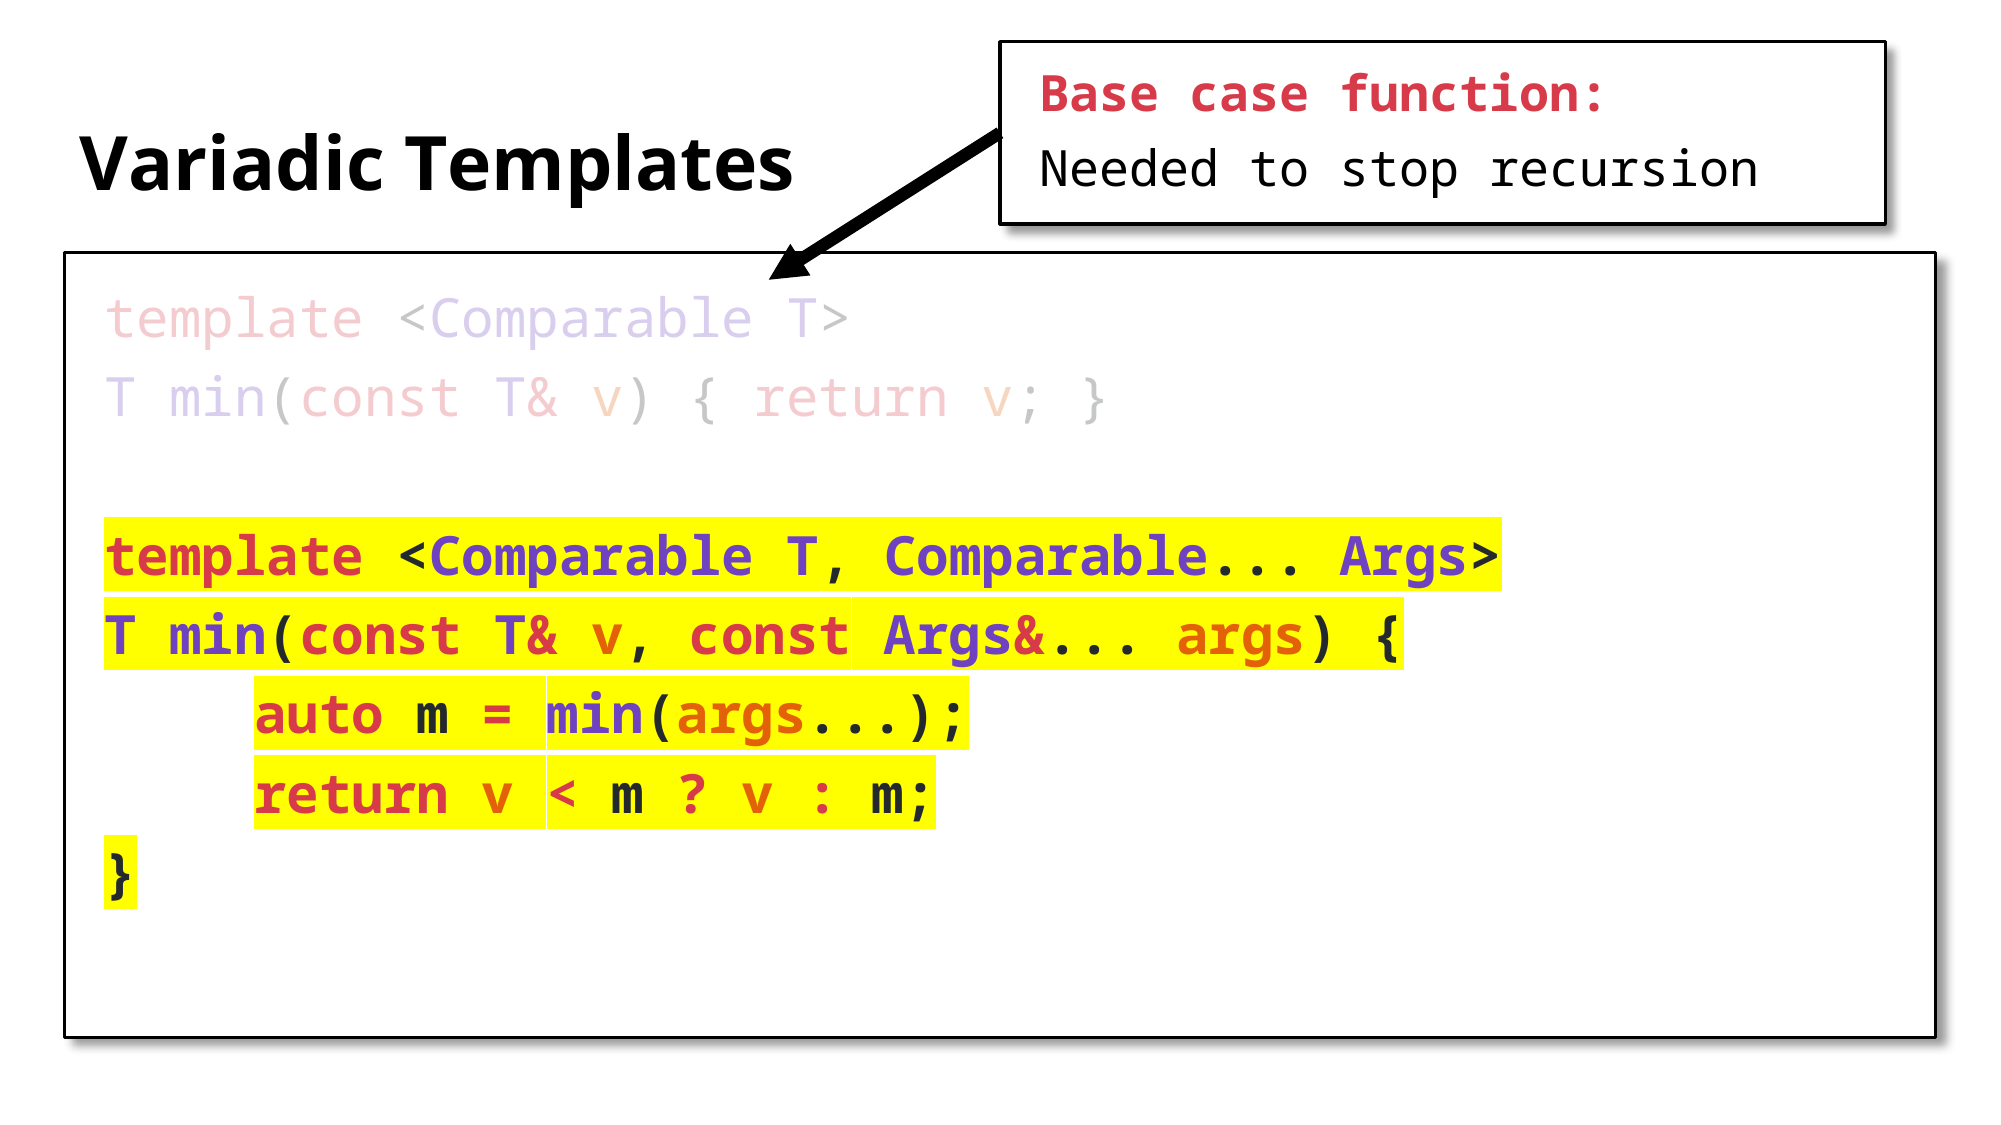

Base case function:
Needed to stop recursion
# Variadic Templates
template <Comparable T>
T min(const T& v) { return v; }

template <Comparable T, Comparable... Args>
T min(const T& v, const Args&... args) {
	auto m = min(args...);
	return v < m ? v : m;
}